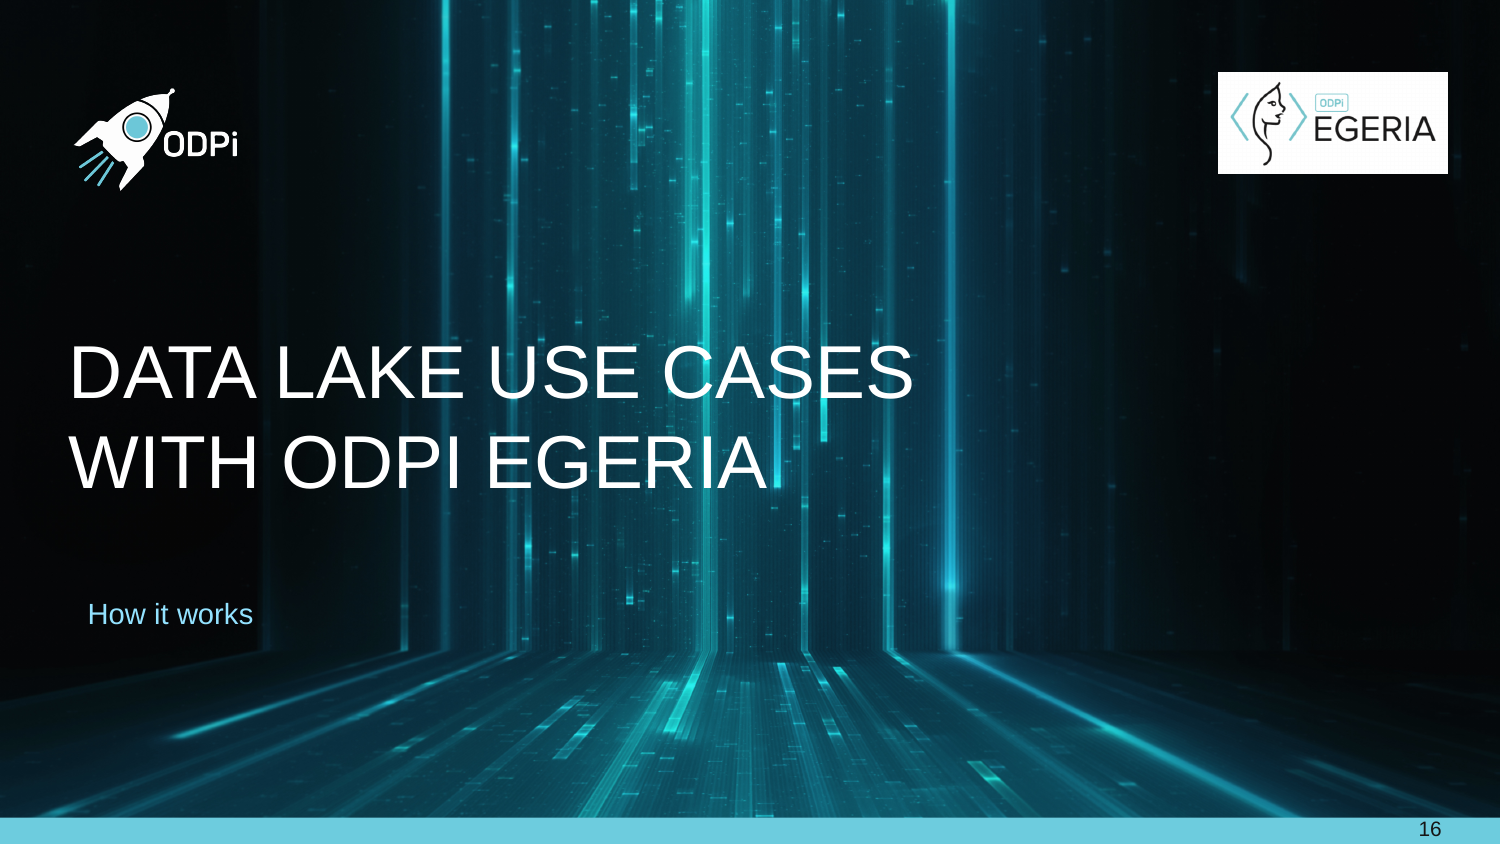

# Data Lake use cases with ODPi Egeria
How it works
16